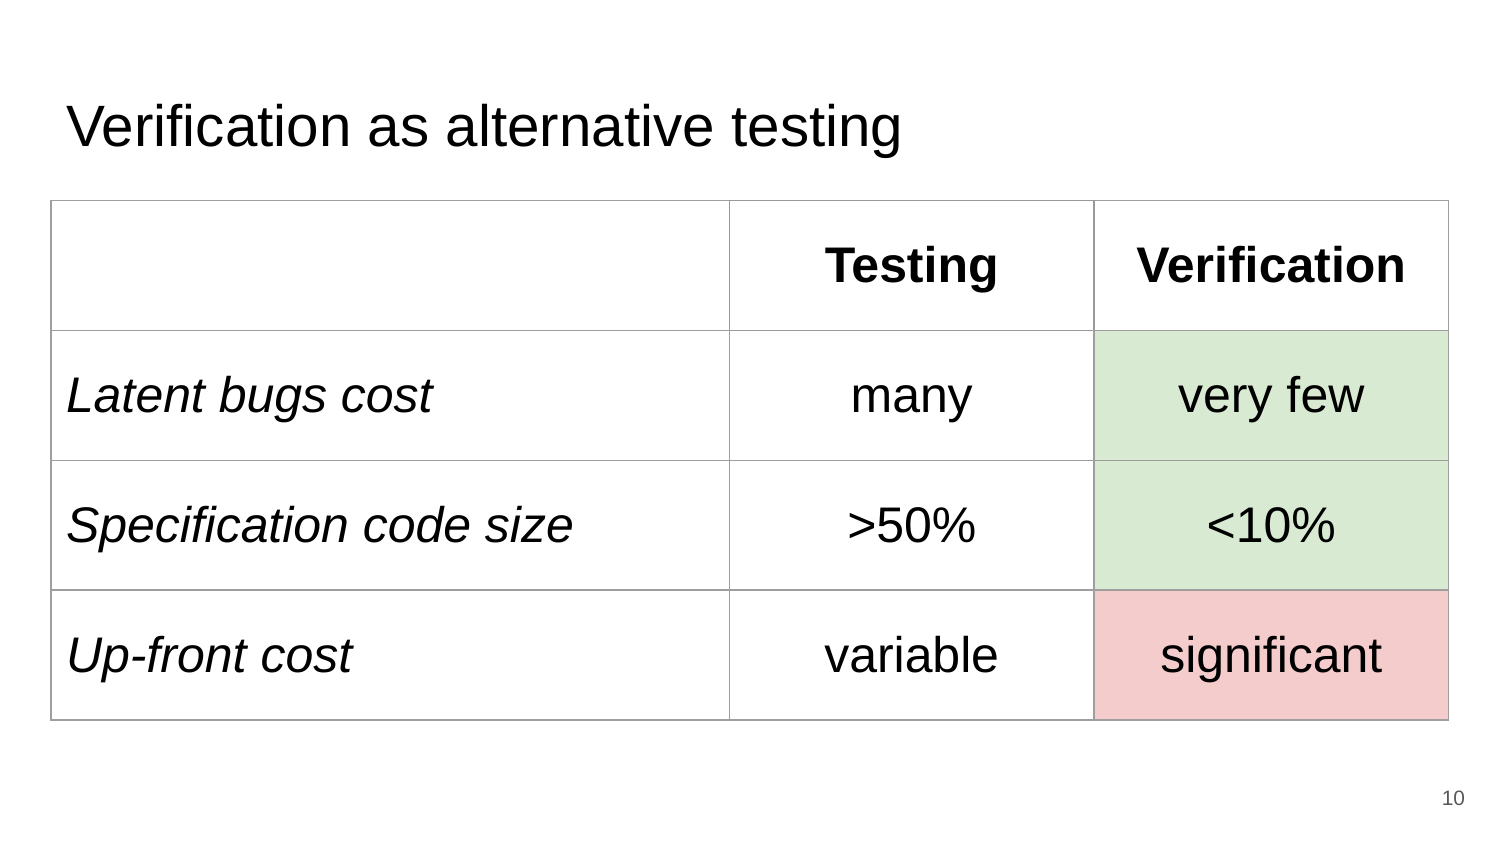

# Verification as alternative testing

|  | Testing | Verification |
| --- | --- | --- |
| Latent bugs cost | many | very few |
| Specification code size | >50% | <10% |
| Up-front cost | variable | significant |
10